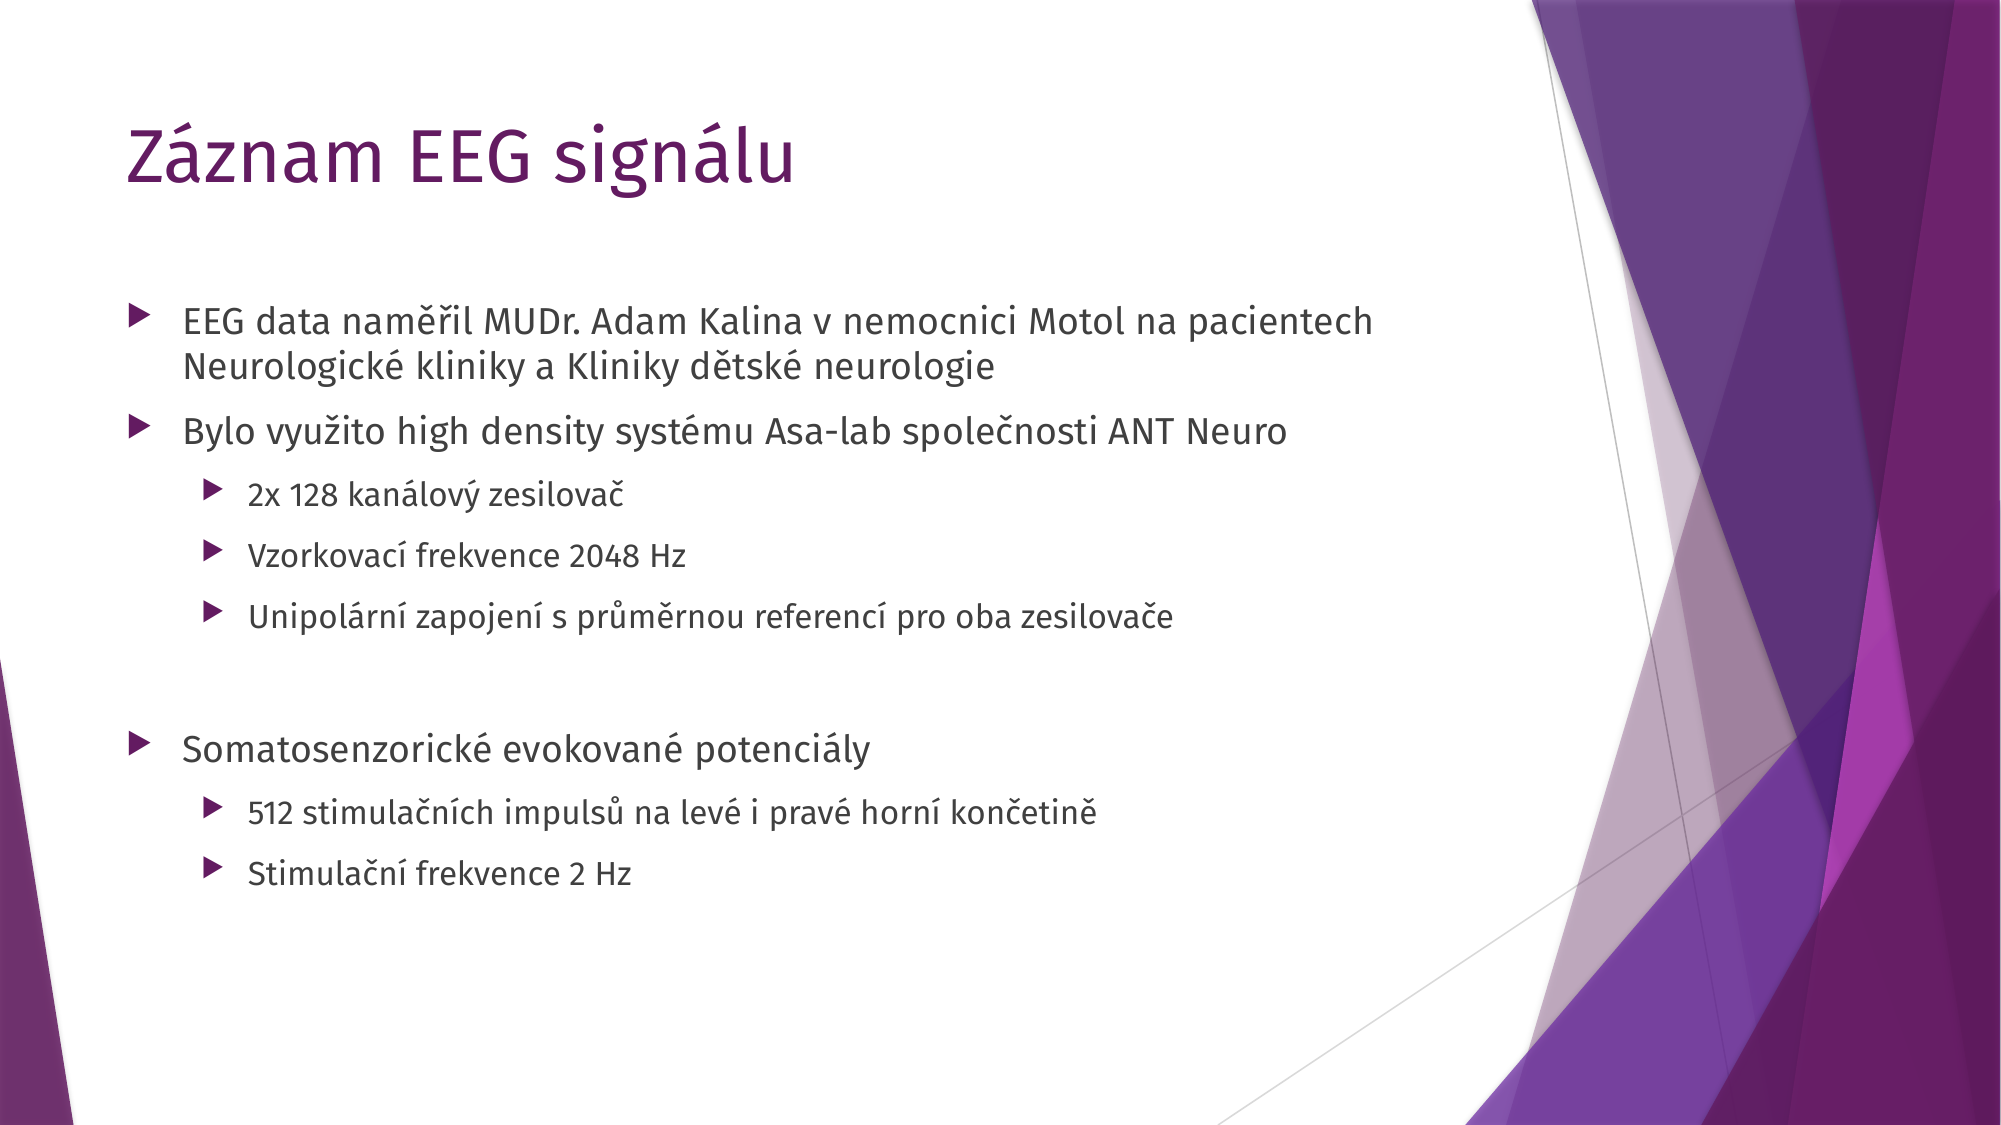

# Záznam EEG signálu
EEG data naměřil MUDr. Adam Kalina v nemocnici Motol na pacientech Neurologické kliniky a Kliniky dětské neurologie
Bylo využito high density systému Asa-lab společnosti ANT Neuro
2x 128 kanálový zesilovač
Vzorkovací frekvence 2048 Hz
Unipolární zapojení s průměrnou referencí pro oba zesilovače

Somatosenzorické evokované potenciály
512 stimulačních impulsů na levé i pravé horní končetině
Stimulační frekvence 2 Hz